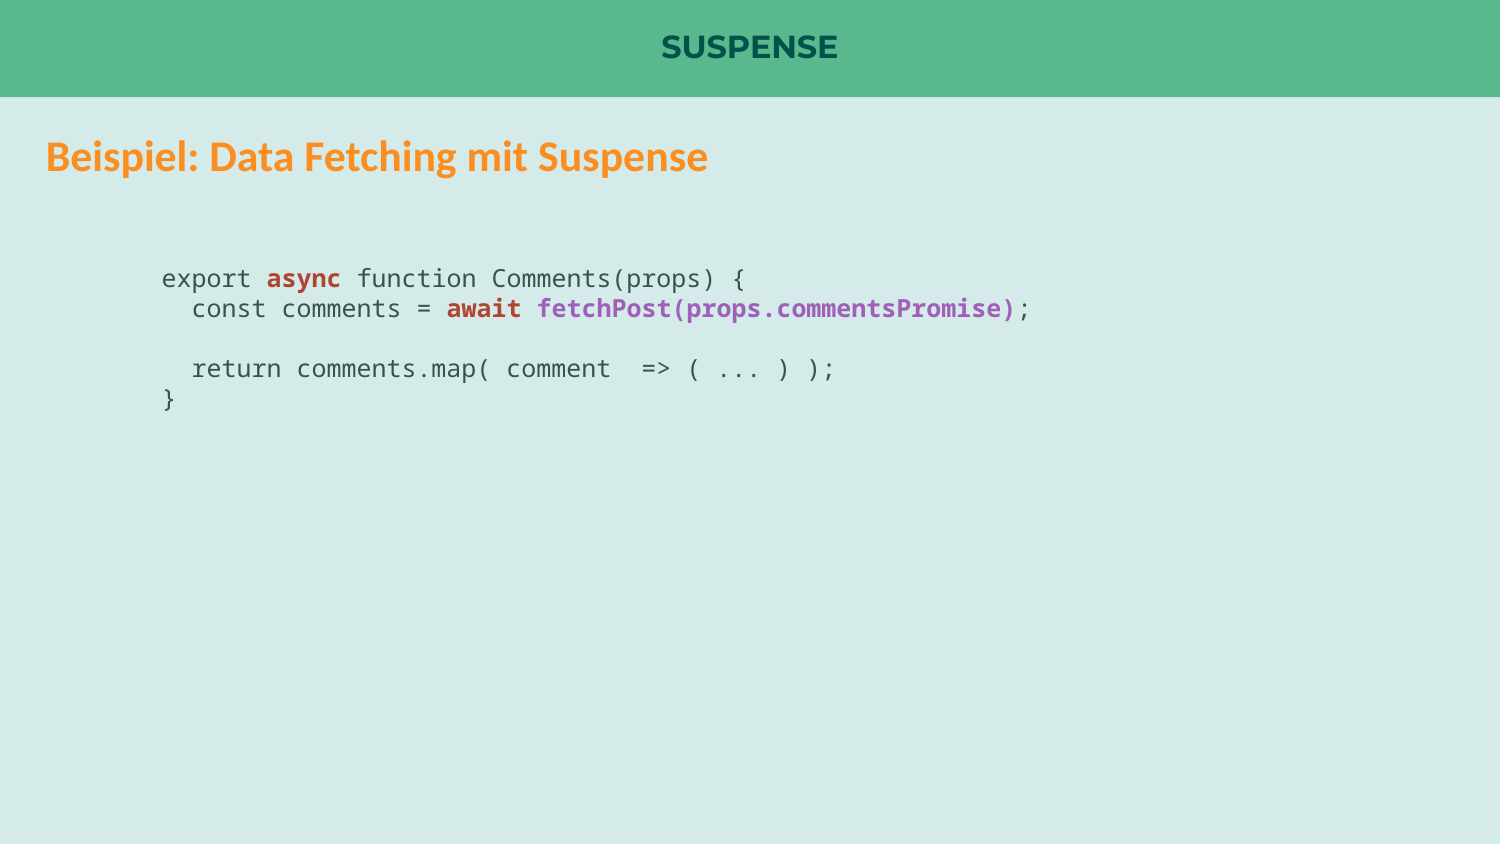

# Suspense
Beispiel: Data Fetching mit Suspense

export async function Comments(props) {
  const comments = await fetchPost(props.commentsPromise);
  return comments.map( comment  => ( ... ) );
}